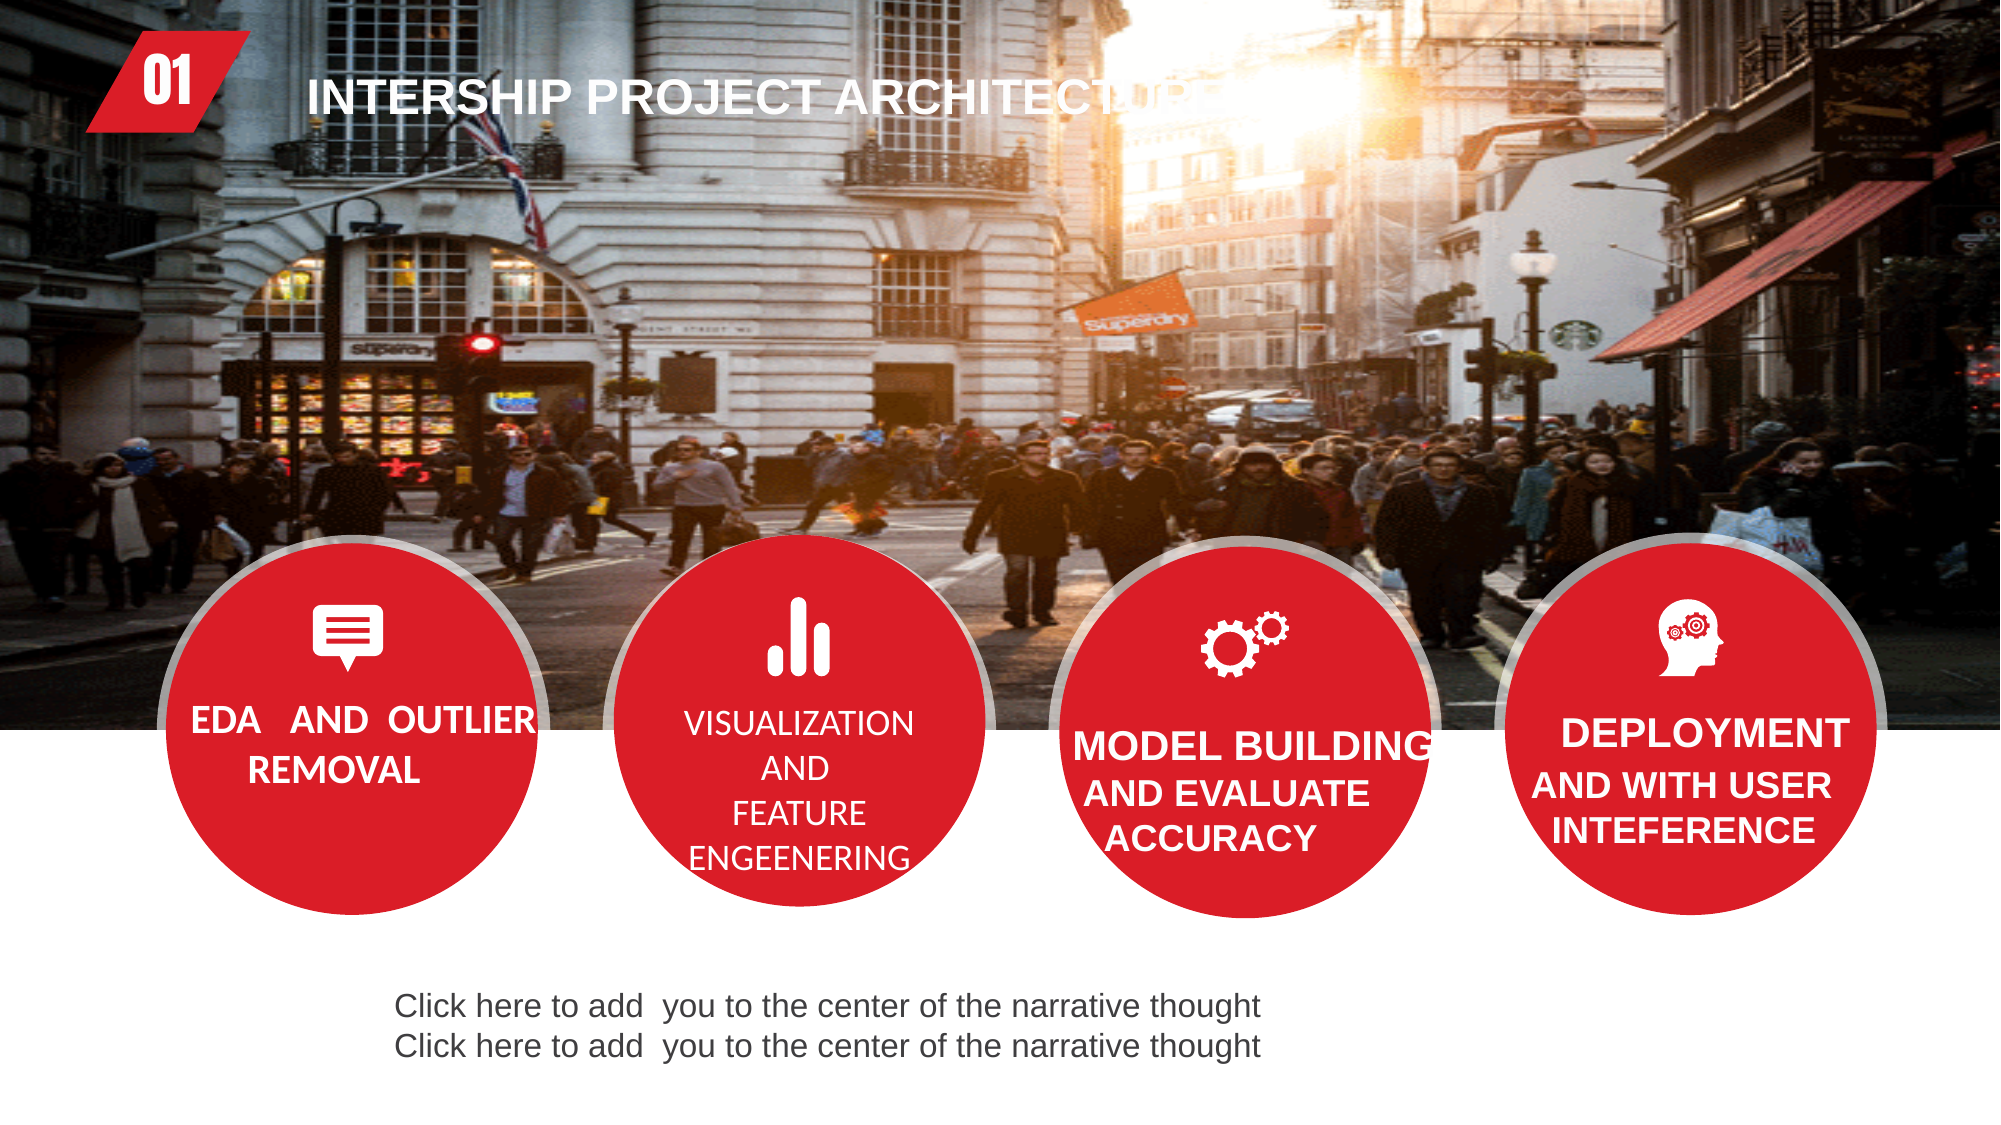

01
INTERSHIP PROJECT ARCHITECTURE

VISUALIZATION
AND
FEATURE ENGEENERING

  DEPLOYMENT
AND WITH USER
  INTEFERENCE
EDA   AND  OUTLIER
      REMOVAL
MODEL BUILDING
 AND EVALUATE
   ACCURACY

Click here to add  you to the center of the narrative thought
Click here to add  you to the center of the narrative thought